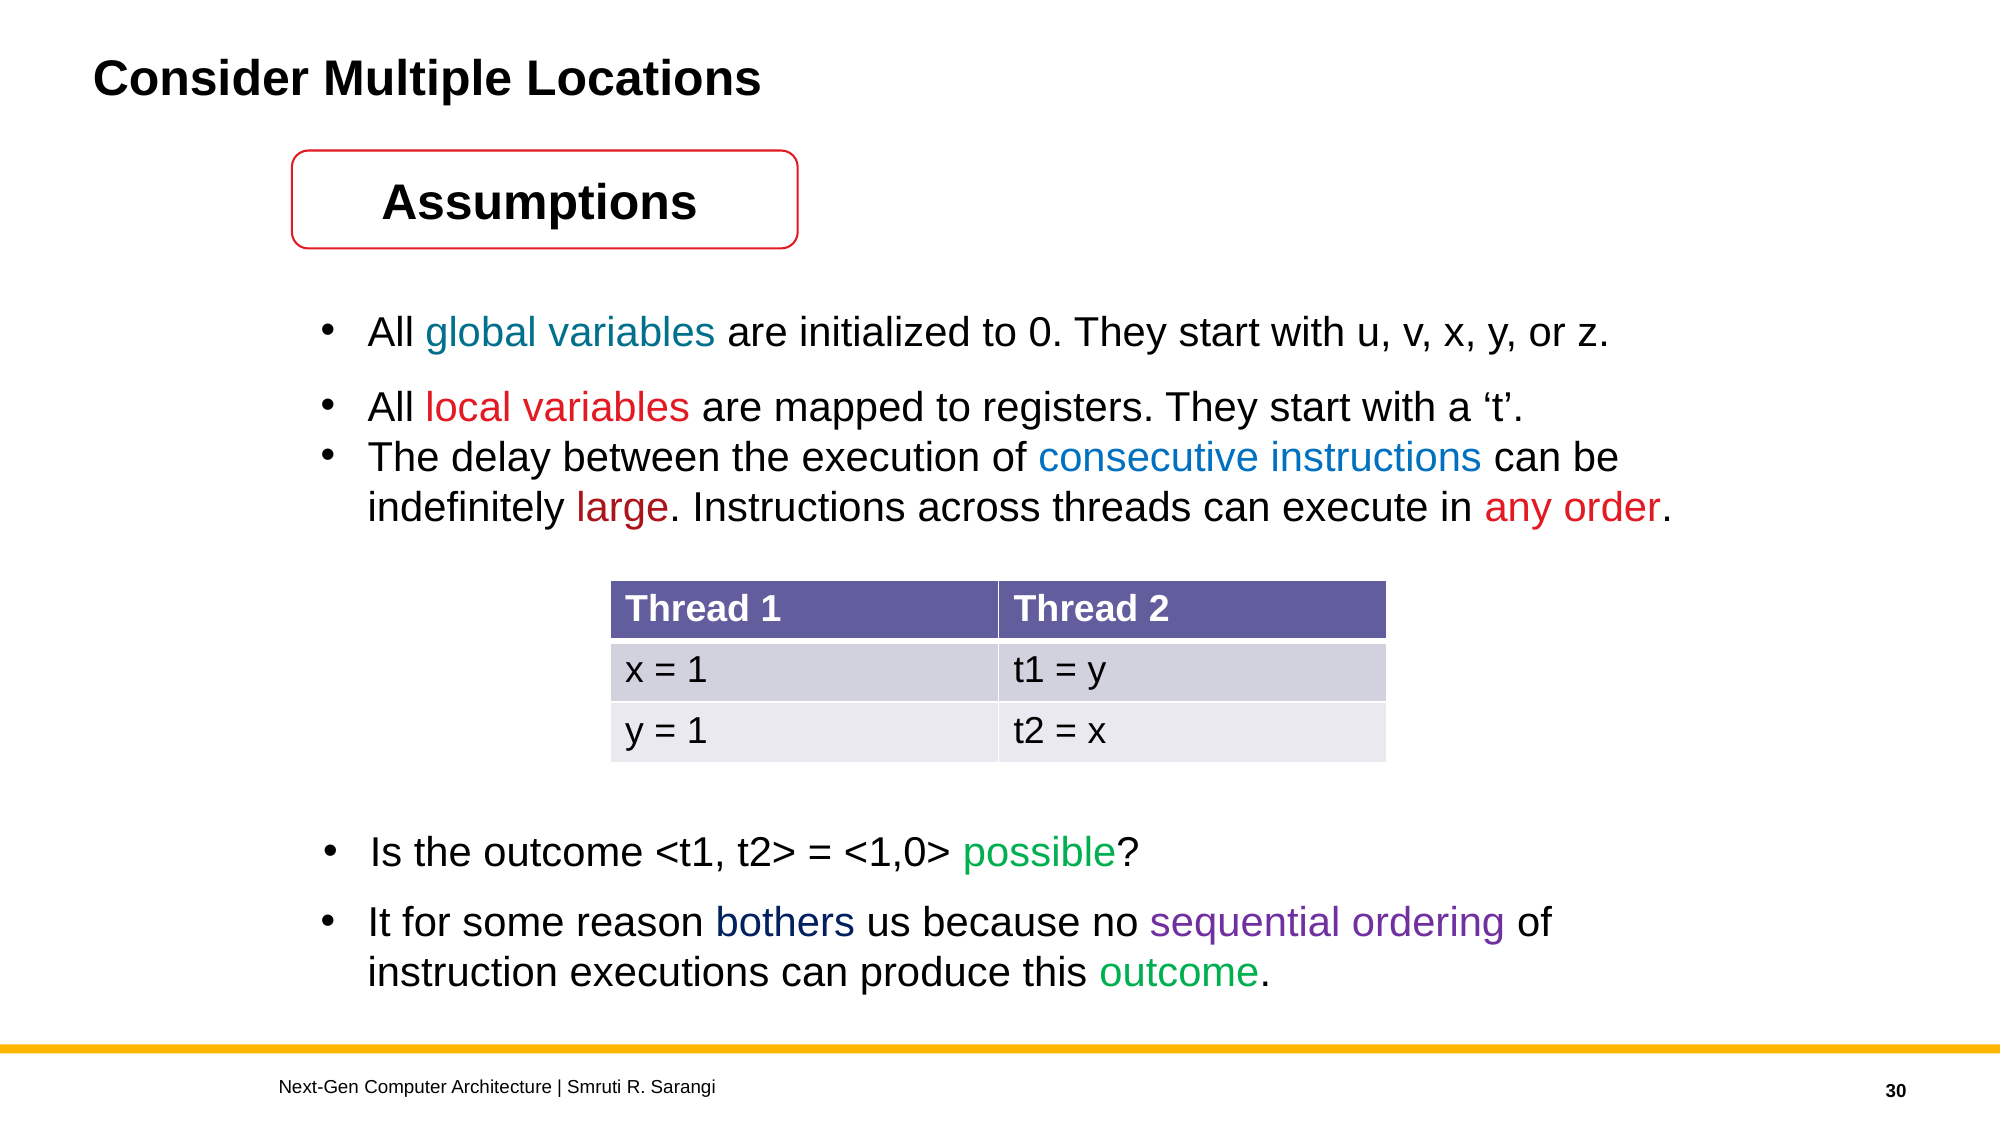

# Consider Multiple Locations
Assumptions
All global variables are initialized to 0. They start with u, v, x, y, or z.
All local variables are mapped to registers. They start with a ‘t’.
The delay between the execution of consecutive instructions can be
indefinitely large. Instructions across threads can execute in any order.

| Thread 1 | Thread 2 |
| --- | --- |
| x = 1 | t1 = y |
| y = 1 | t2 = x |
Is the outcome <t1, t2> = <1,0> possible?
It for some reason bothers us because no sequential ordering of
instruction executions can produce this outcome.
Next-Gen Computer Architecture | Smruti R. Sarangi
30